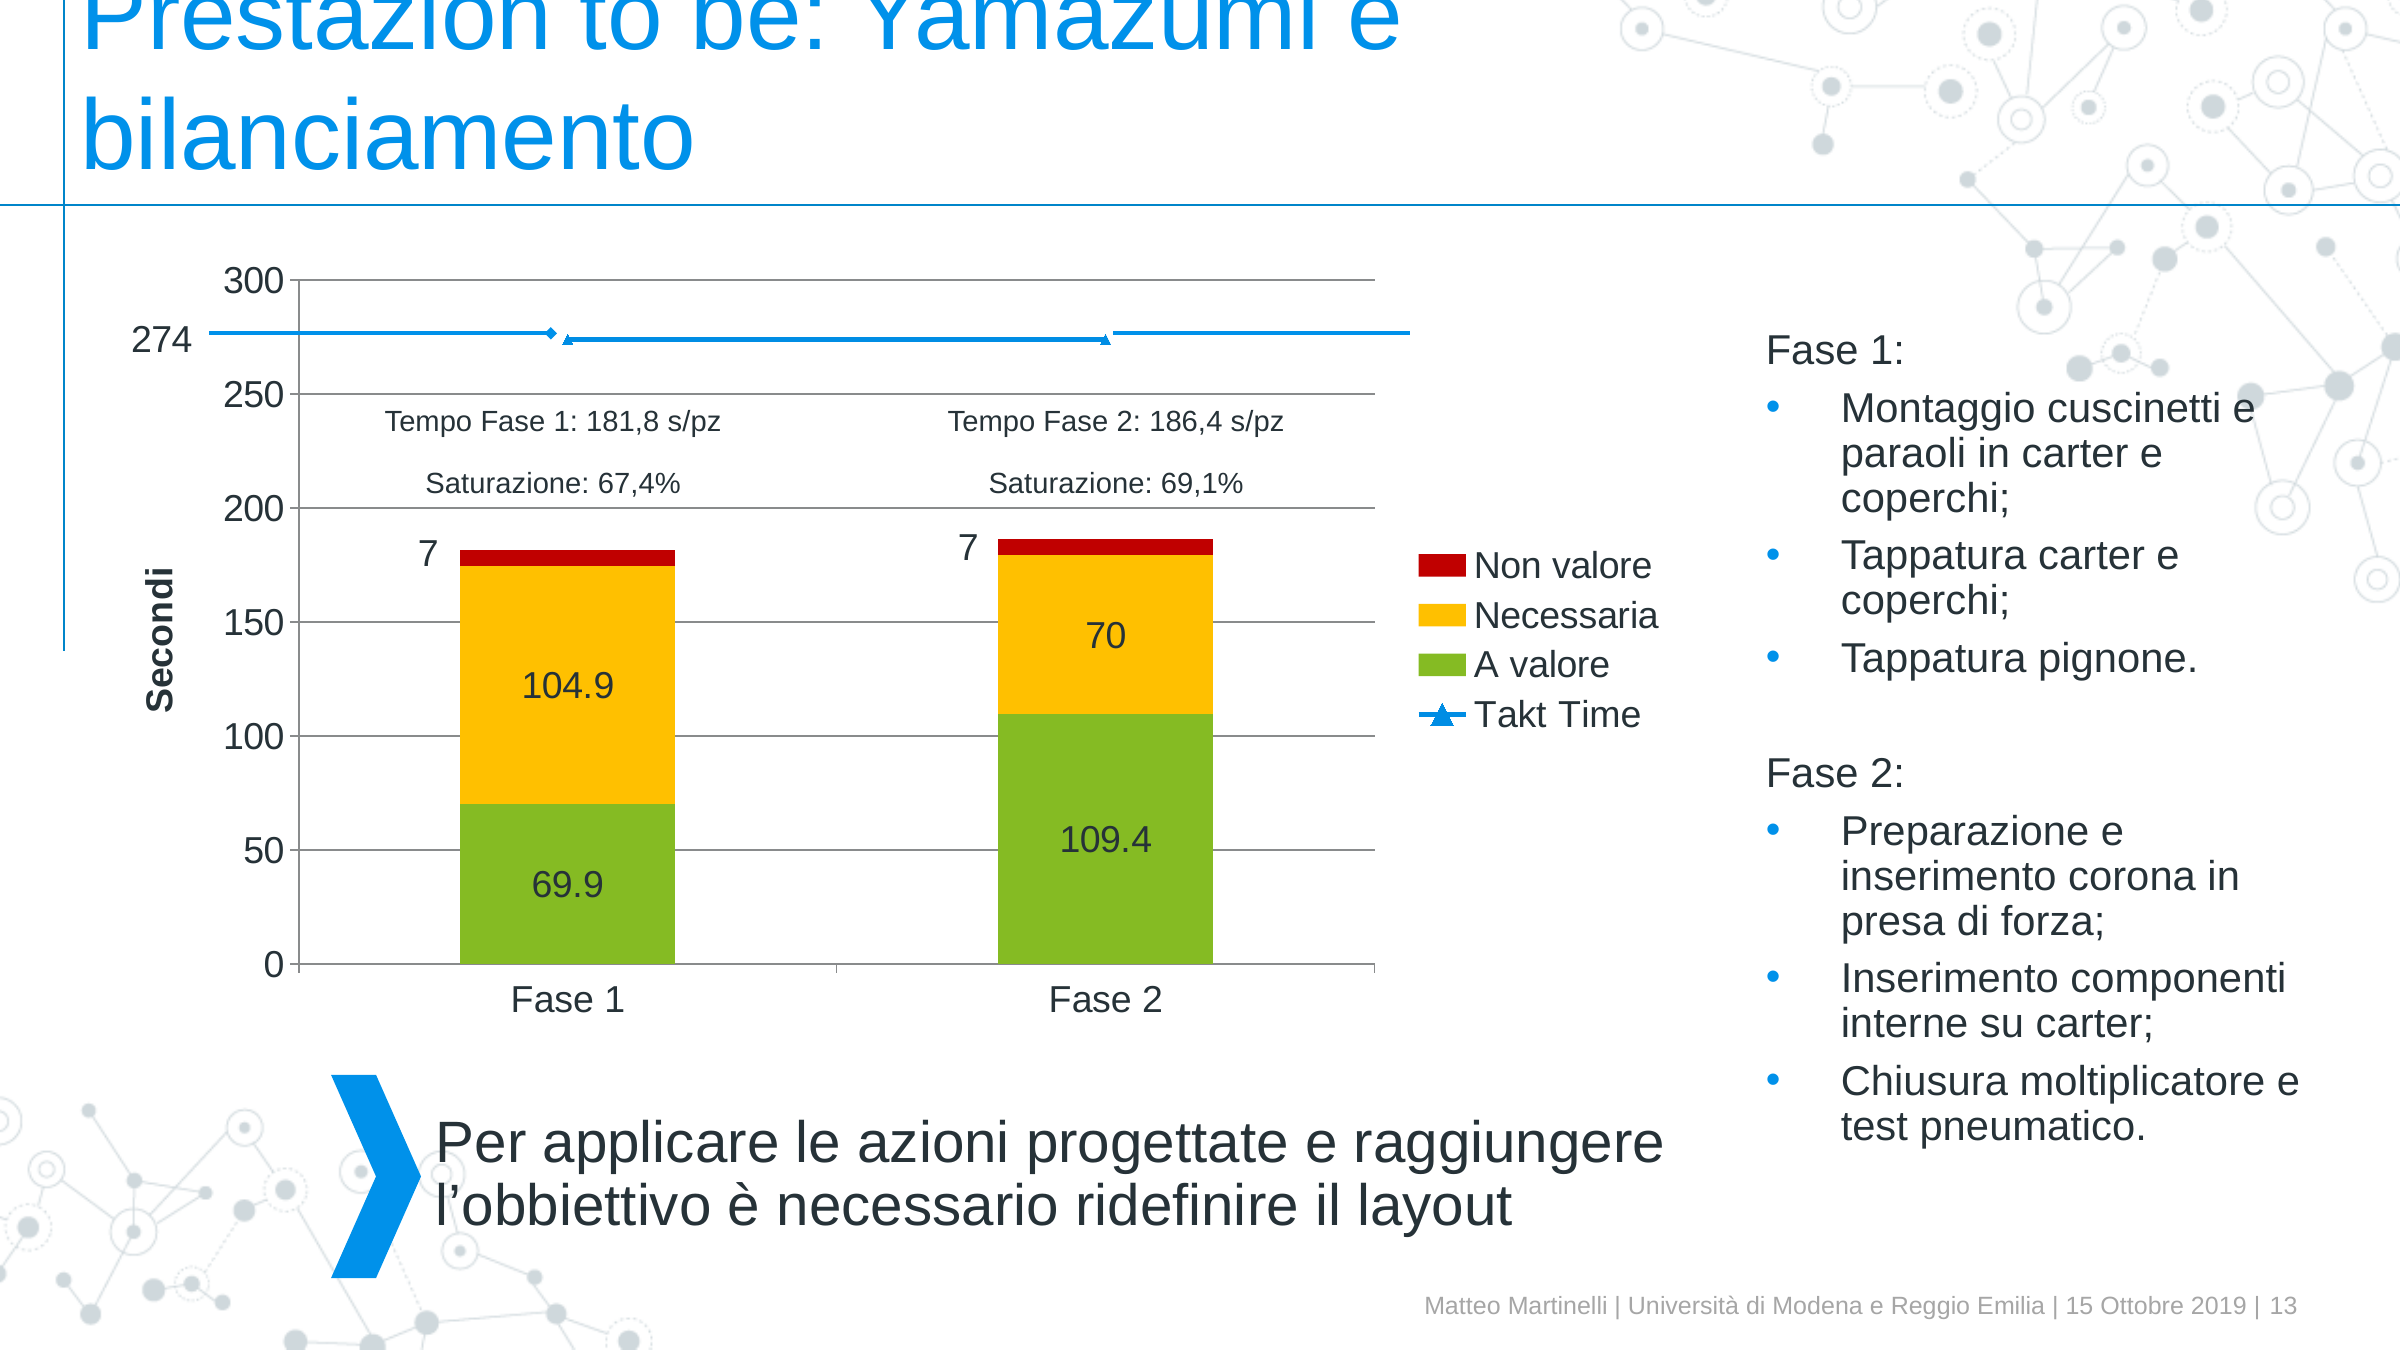

# Prestazion to be: Yamazumi e bilanciamento

### Chart

| Category | A valore | Necessaria | Non valore | Takt Time |
|---|---|---|---|---|
| Fase 1 | 69.9 | 104.9 | 7.0 | 274.0 |
| Fase 2 | 109.4 | 70.0 | 7.0 | 274.0 |
Fase 1:
Montaggio cuscinetti e paraoli in carter e coperchi;
Tappatura carter e coperchi;
Tappatura pignone.

Fase 2:
Preparazione e inserimento corona in presa di forza;
Inserimento componenti interne su carter;
Chiusura moltiplicatore e test pneumatico.
Tempo Fase 1: 181,8 s/pz
Saturazione: 67,4%
Tempo Fase 2: 186,4 s/pz
Saturazione: 69,1%

Per applicare le azioni progettate e raggiungere l’obbiettivo è necessario ridefinire il layout